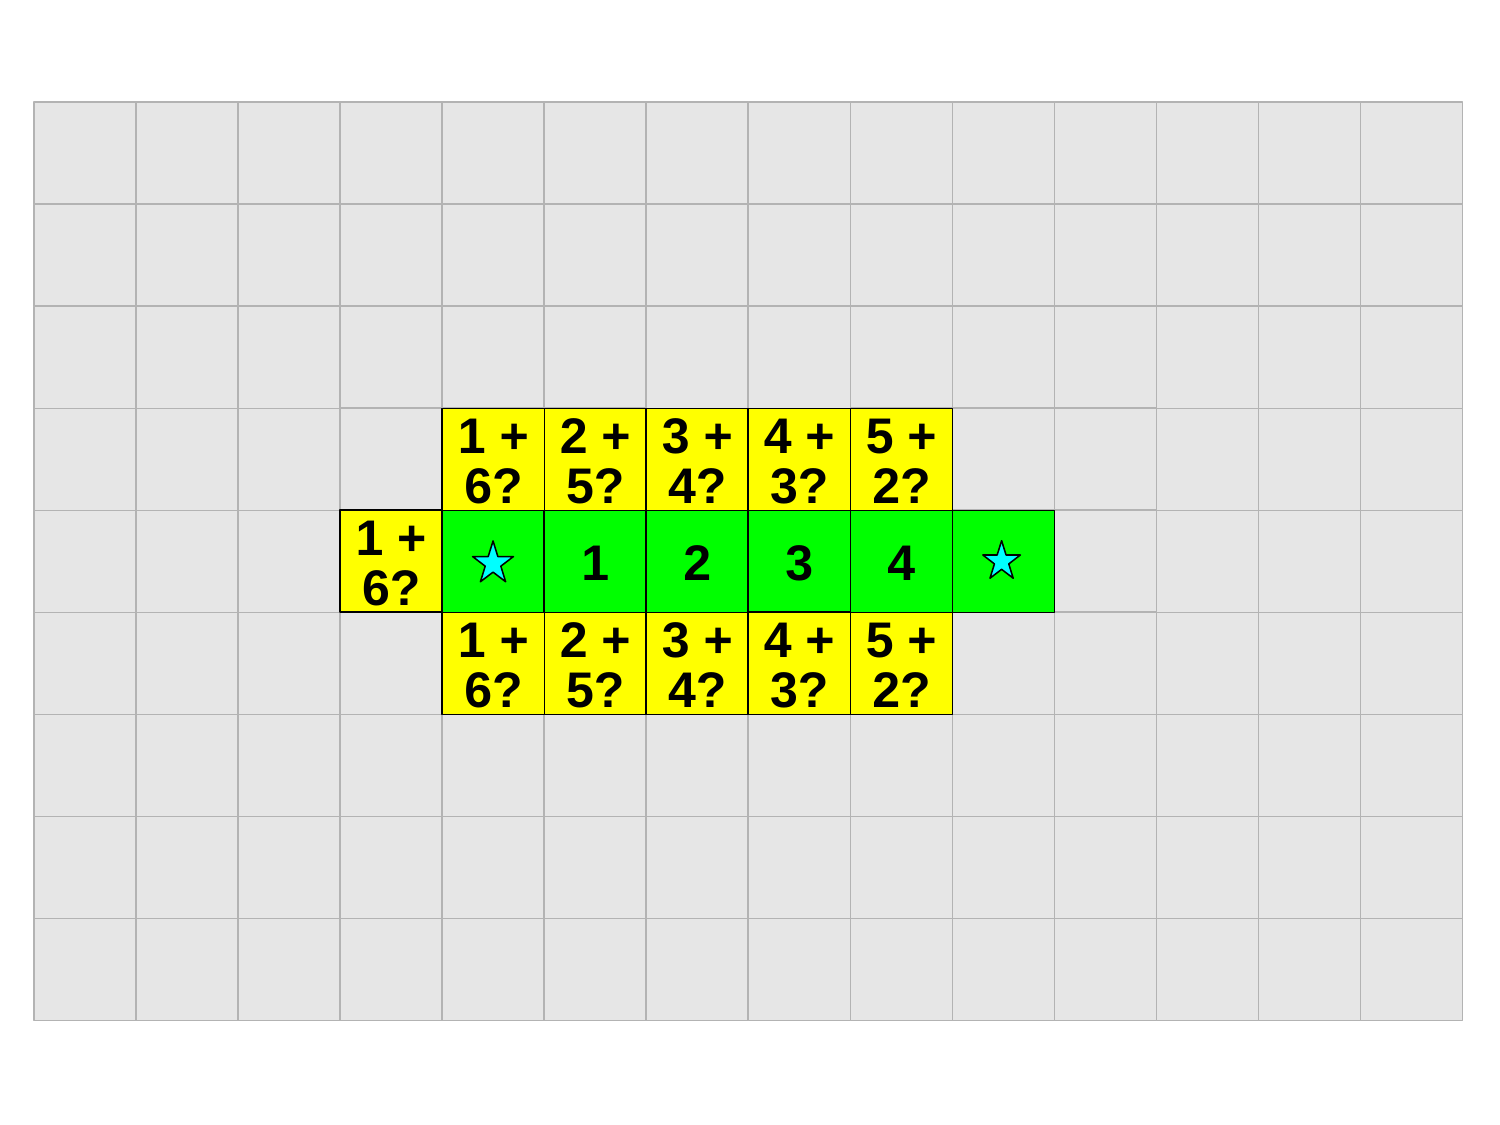

1 +
5?
1 +
6?
2 +
4?
2 +
5?
3 +
3?
3 +
4?
4 +
2?
4 +
3?
5 +
2?

1 +
6?
3

1
2
4

1 +
5?
1 +
6?
2 +
4?
2 +
5?
3 +
3?
3 +
4?
4 +
2?
4 +
3?
5 +
2?